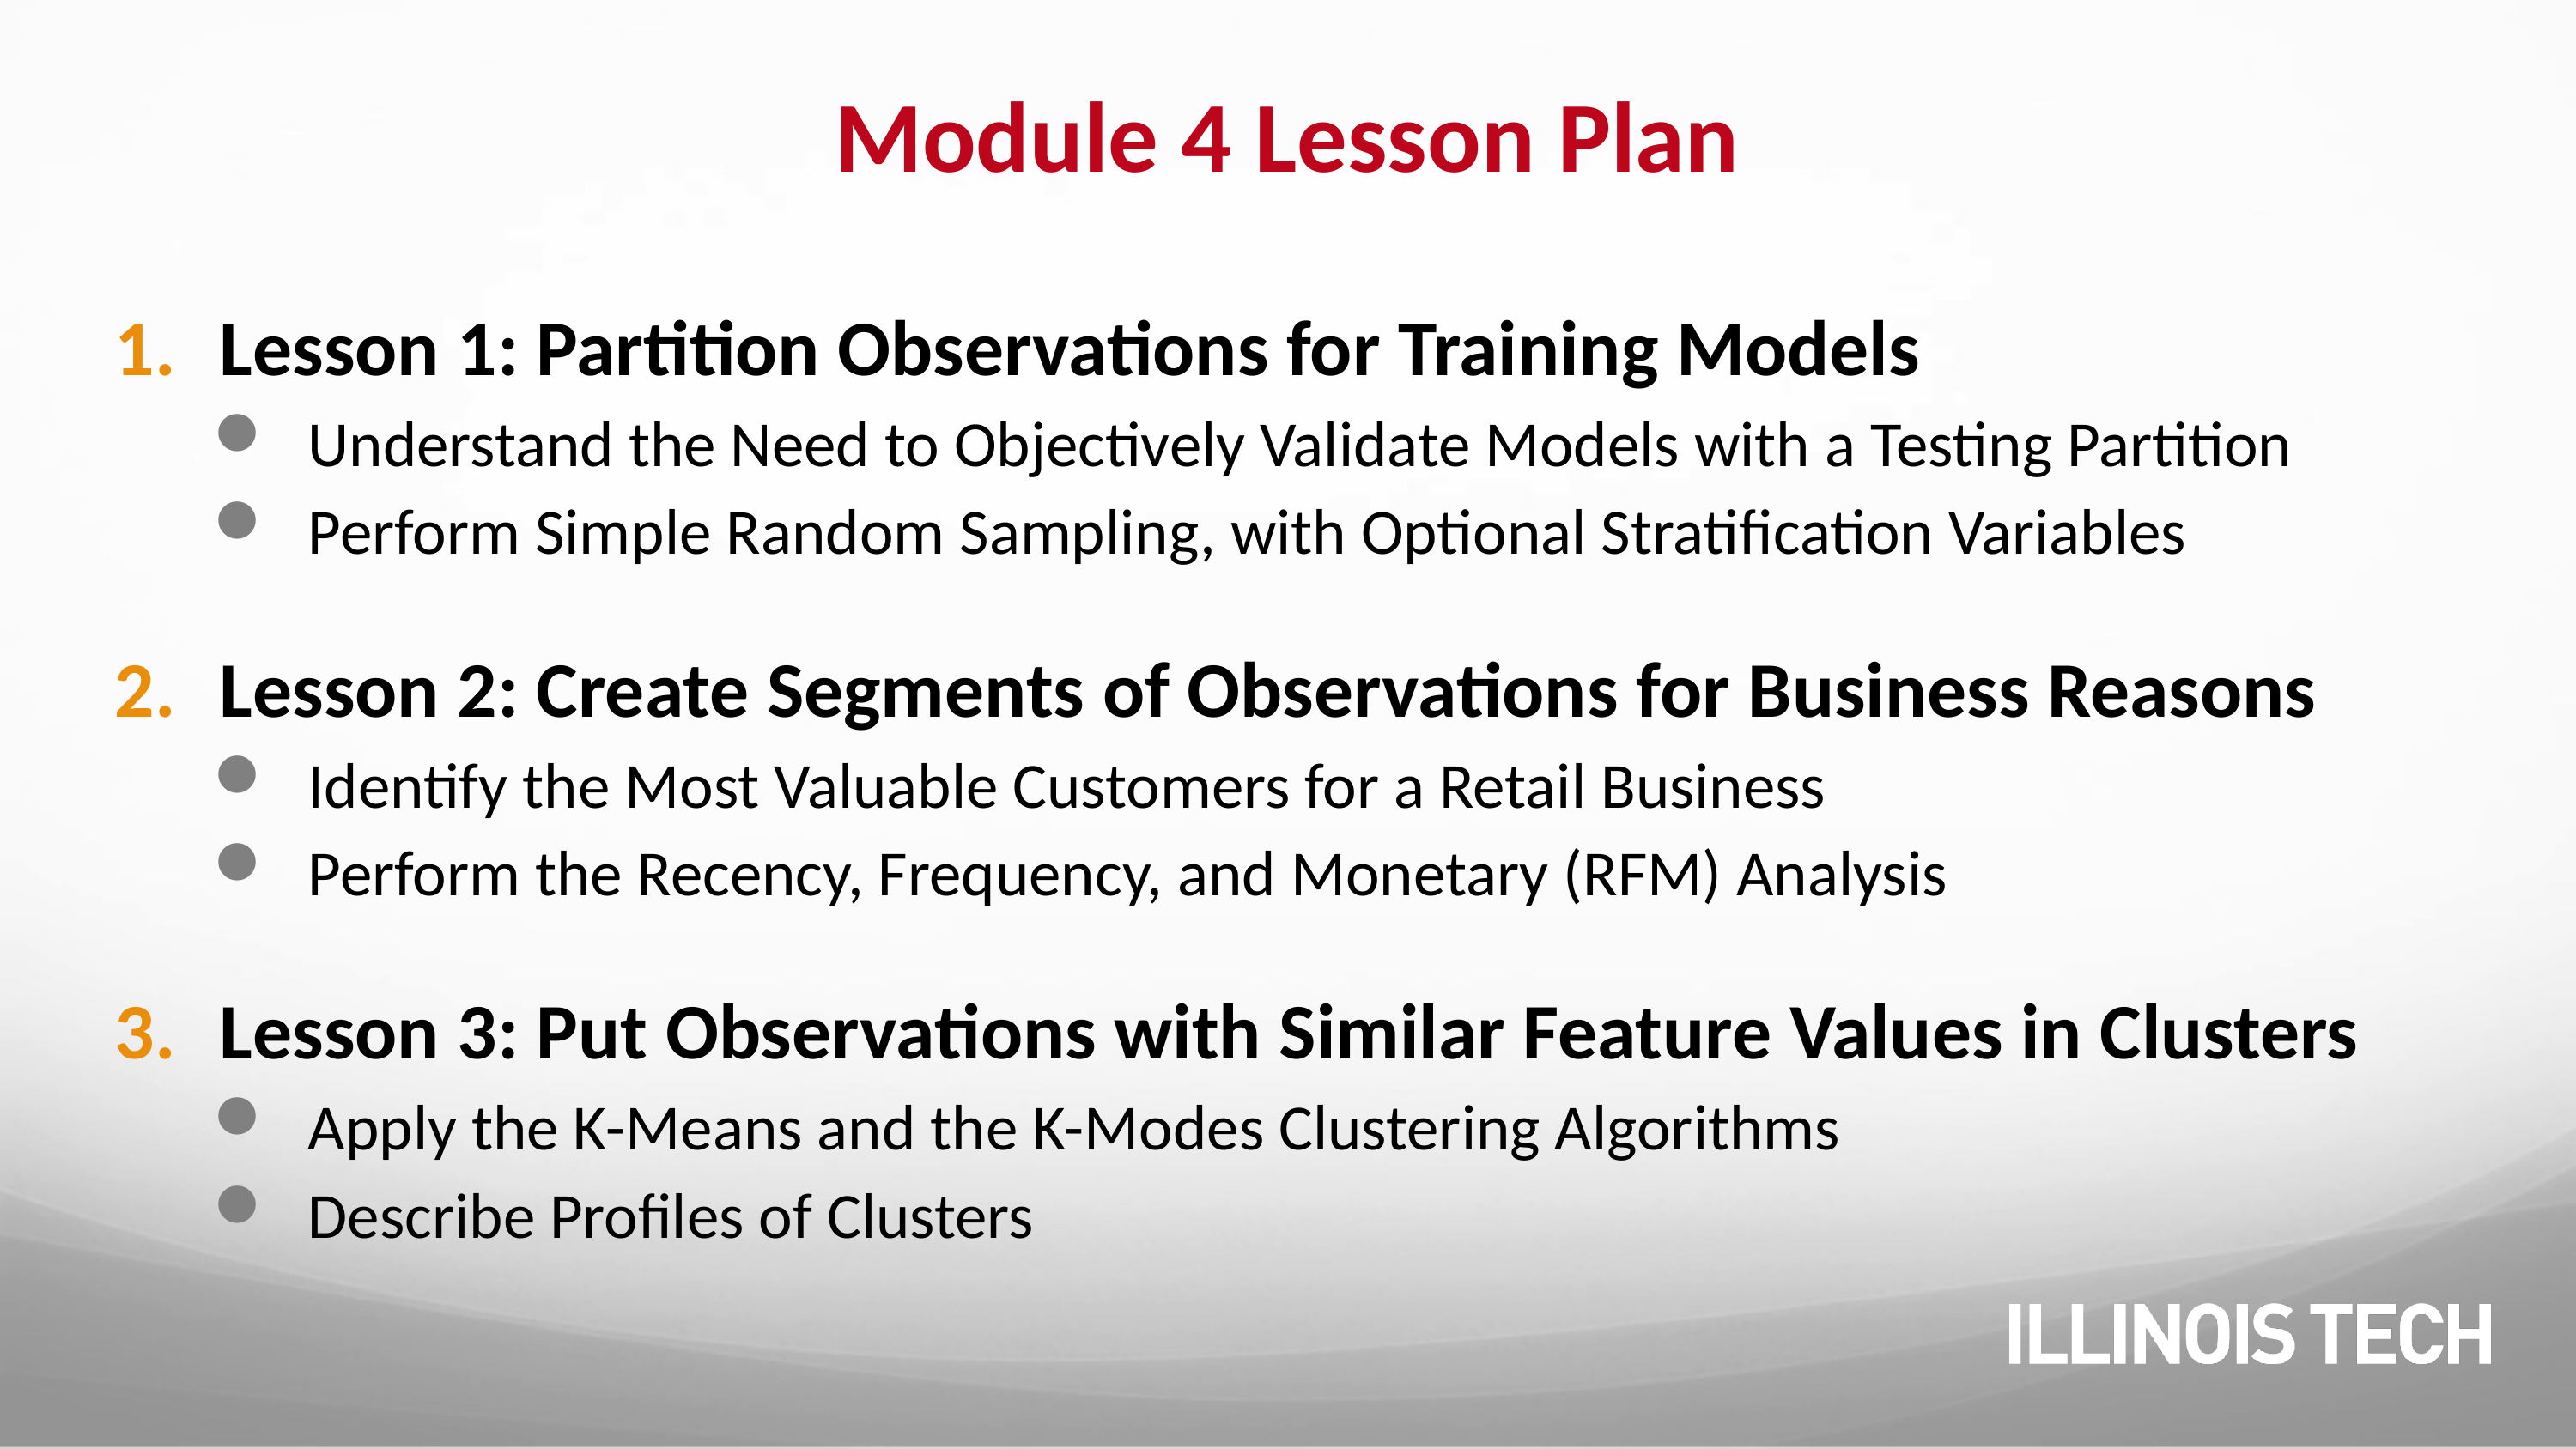

# Module 4 Lesson Plan
Lesson 1: Partition Observations for Training Models
Understand the Need to Objectively Validate Models with a Testing Partition
Perform Simple Random Sampling, with Optional Stratification Variables
Lesson 2: Create Segments of Observations for Business Reasons
Identify the Most Valuable Customers for a Retail Business
Perform the Recency, Frequency, and Monetary (RFM) Analysis
Lesson 3: Put Observations with Similar Feature Values in Clusters
Apply the K-Means and the K-Modes Clustering Algorithms
Describe Profiles of Clusters